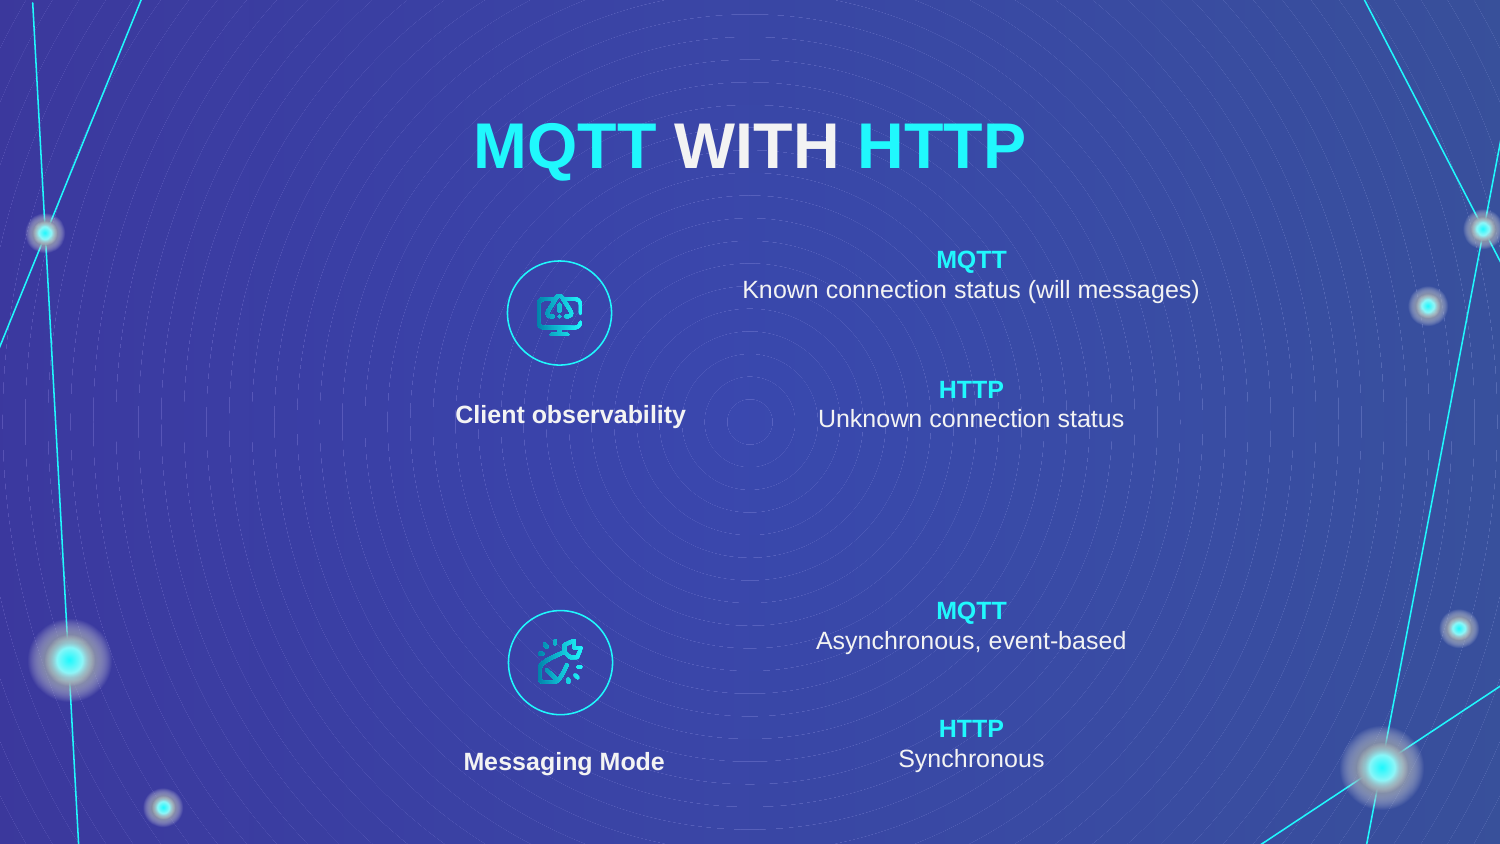

MQTT WITH HTTP
MQTT
Known connection status (will messages)

HTTP
Unknown connection status

Client observability

MQTT
Asynchronous, event-based

HTTP
Synchronous

Messaging Mode